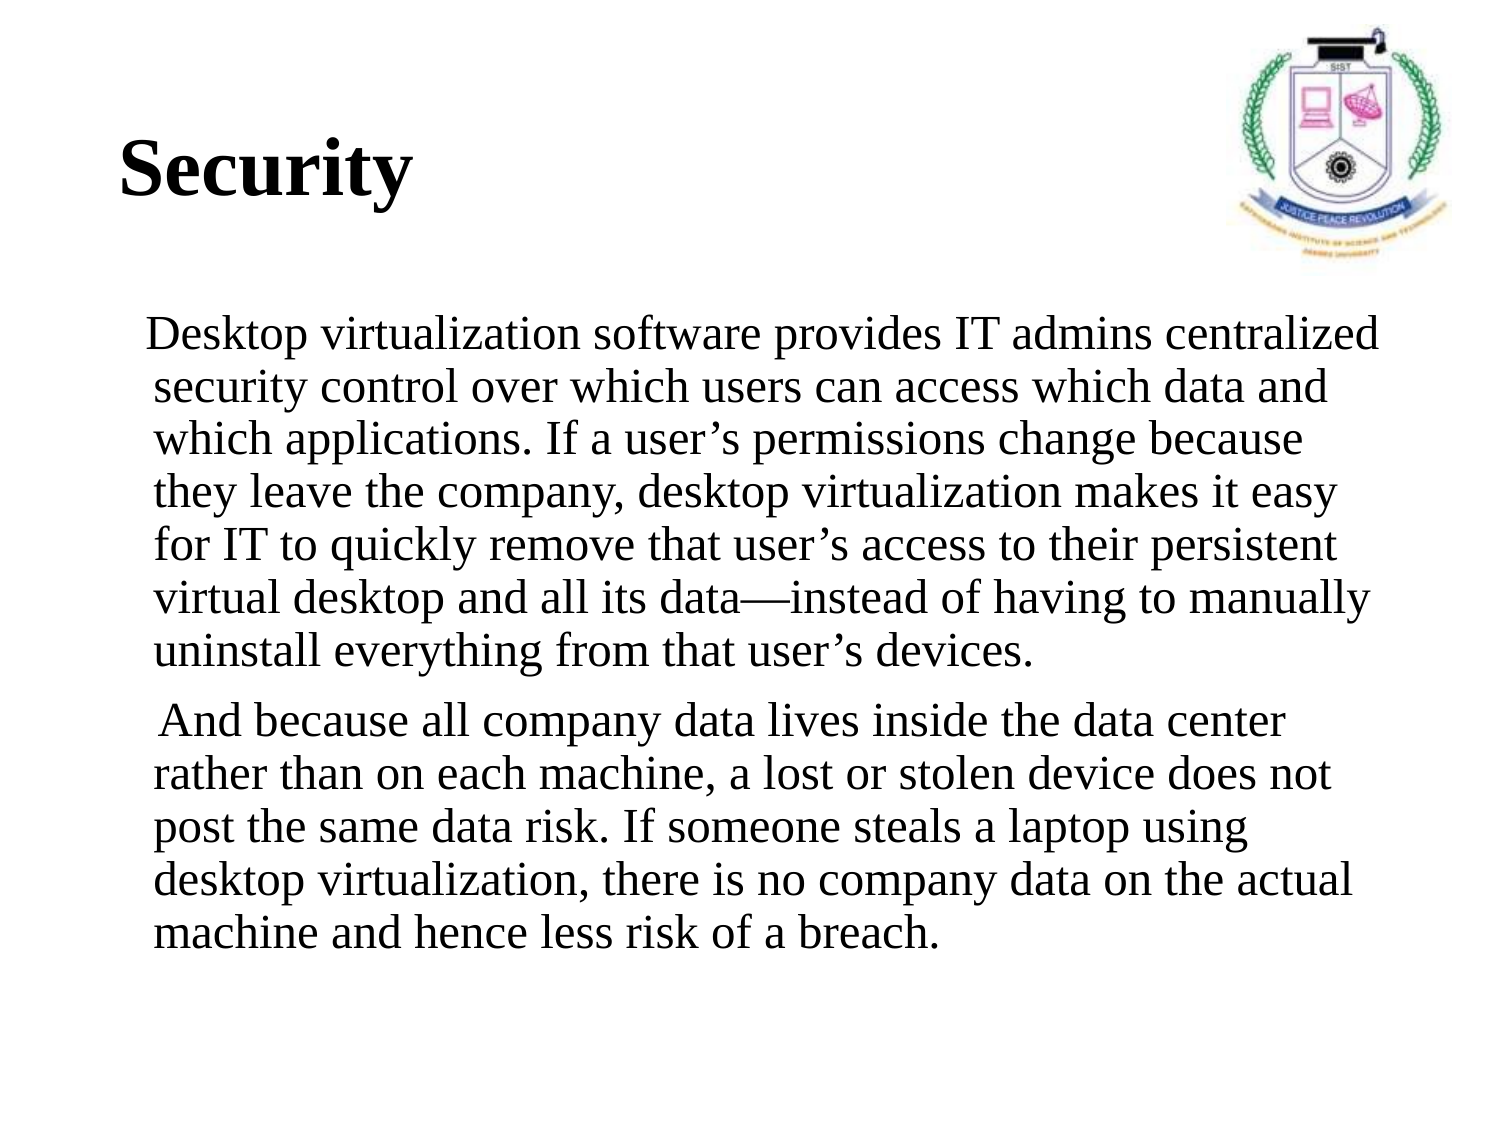

# Security
Desktop virtualization software provides IT admins centralized security control over which users can access which data and which applications. If a user’s permissions change because they leave the company, desktop virtualization makes it easy for IT to quickly remove that user’s access to their persistent virtual desktop and all its data—instead of having to manually uninstall everything from that user’s devices.
 And because all company data lives inside the data center rather than on each machine, a lost or stolen device does not post the same data risk. If someone steals a laptop using desktop virtualization, there is no company data on the actual machine and hence less risk of a breach.